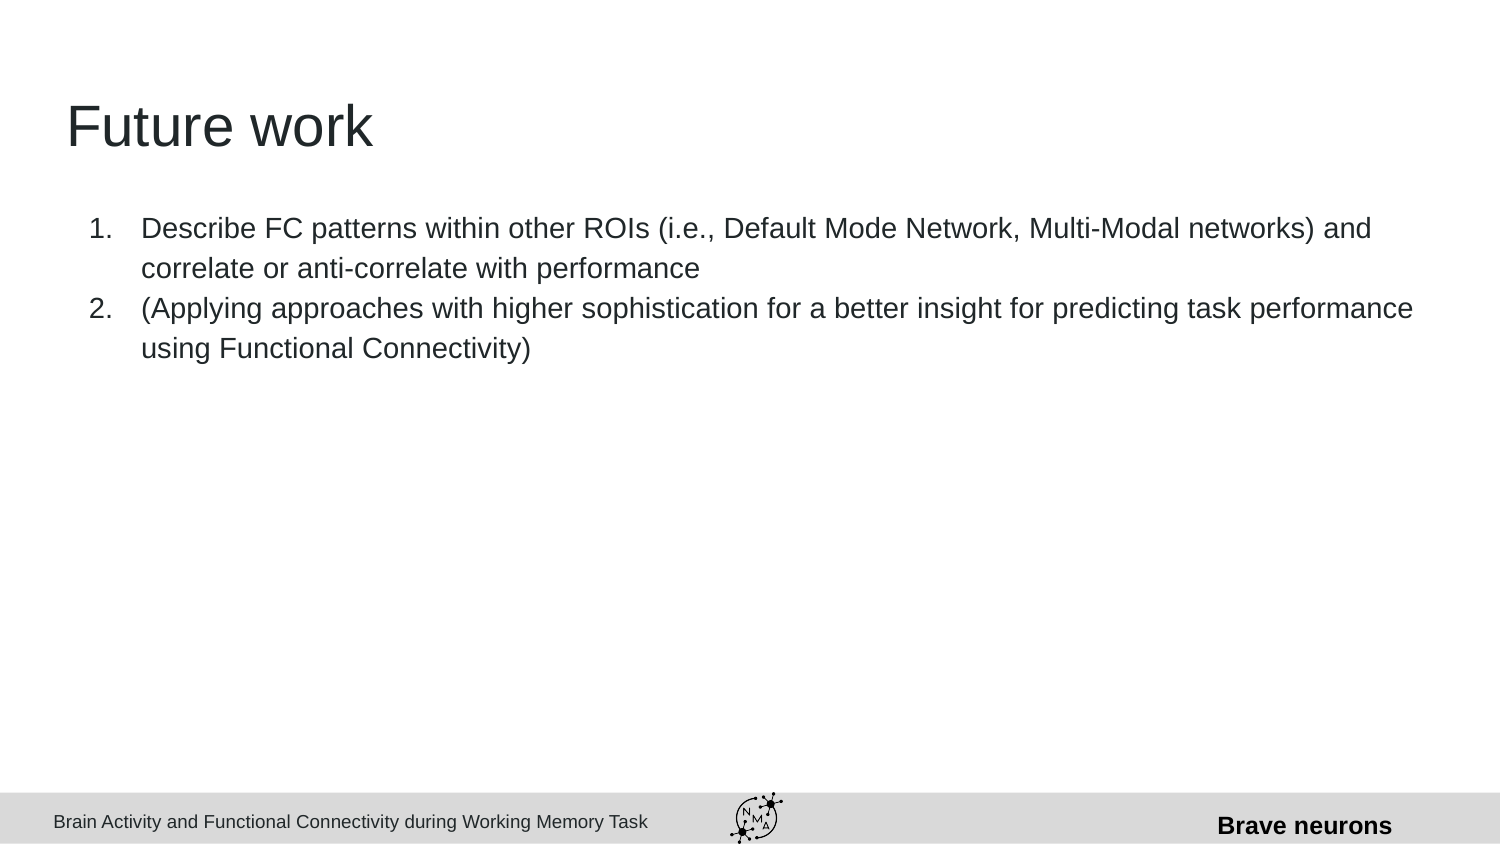

# Future work
Describe FC patterns within other ROIs (i.e., Default Mode Network, Multi-Modal networks) and correlate or anti-correlate with performance
(Applying approaches with higher sophistication for a better insight for predicting task performance using Functional Connectivity)